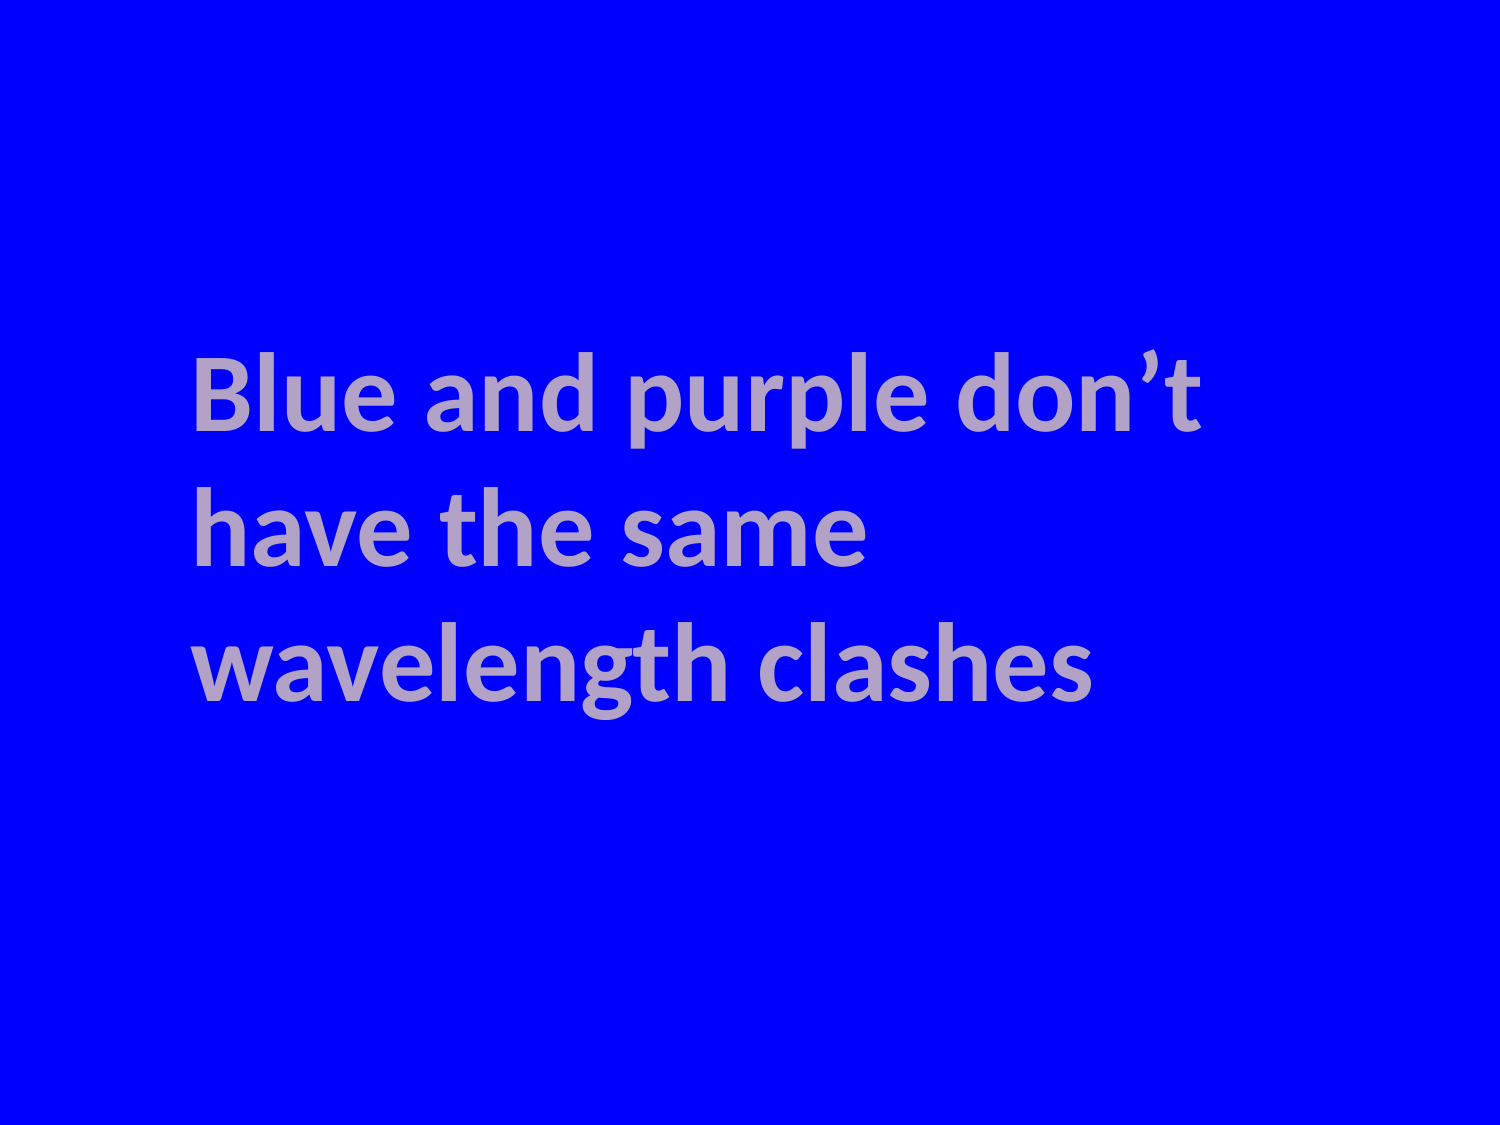

Blue and purple don’t have the same wavelength clashes